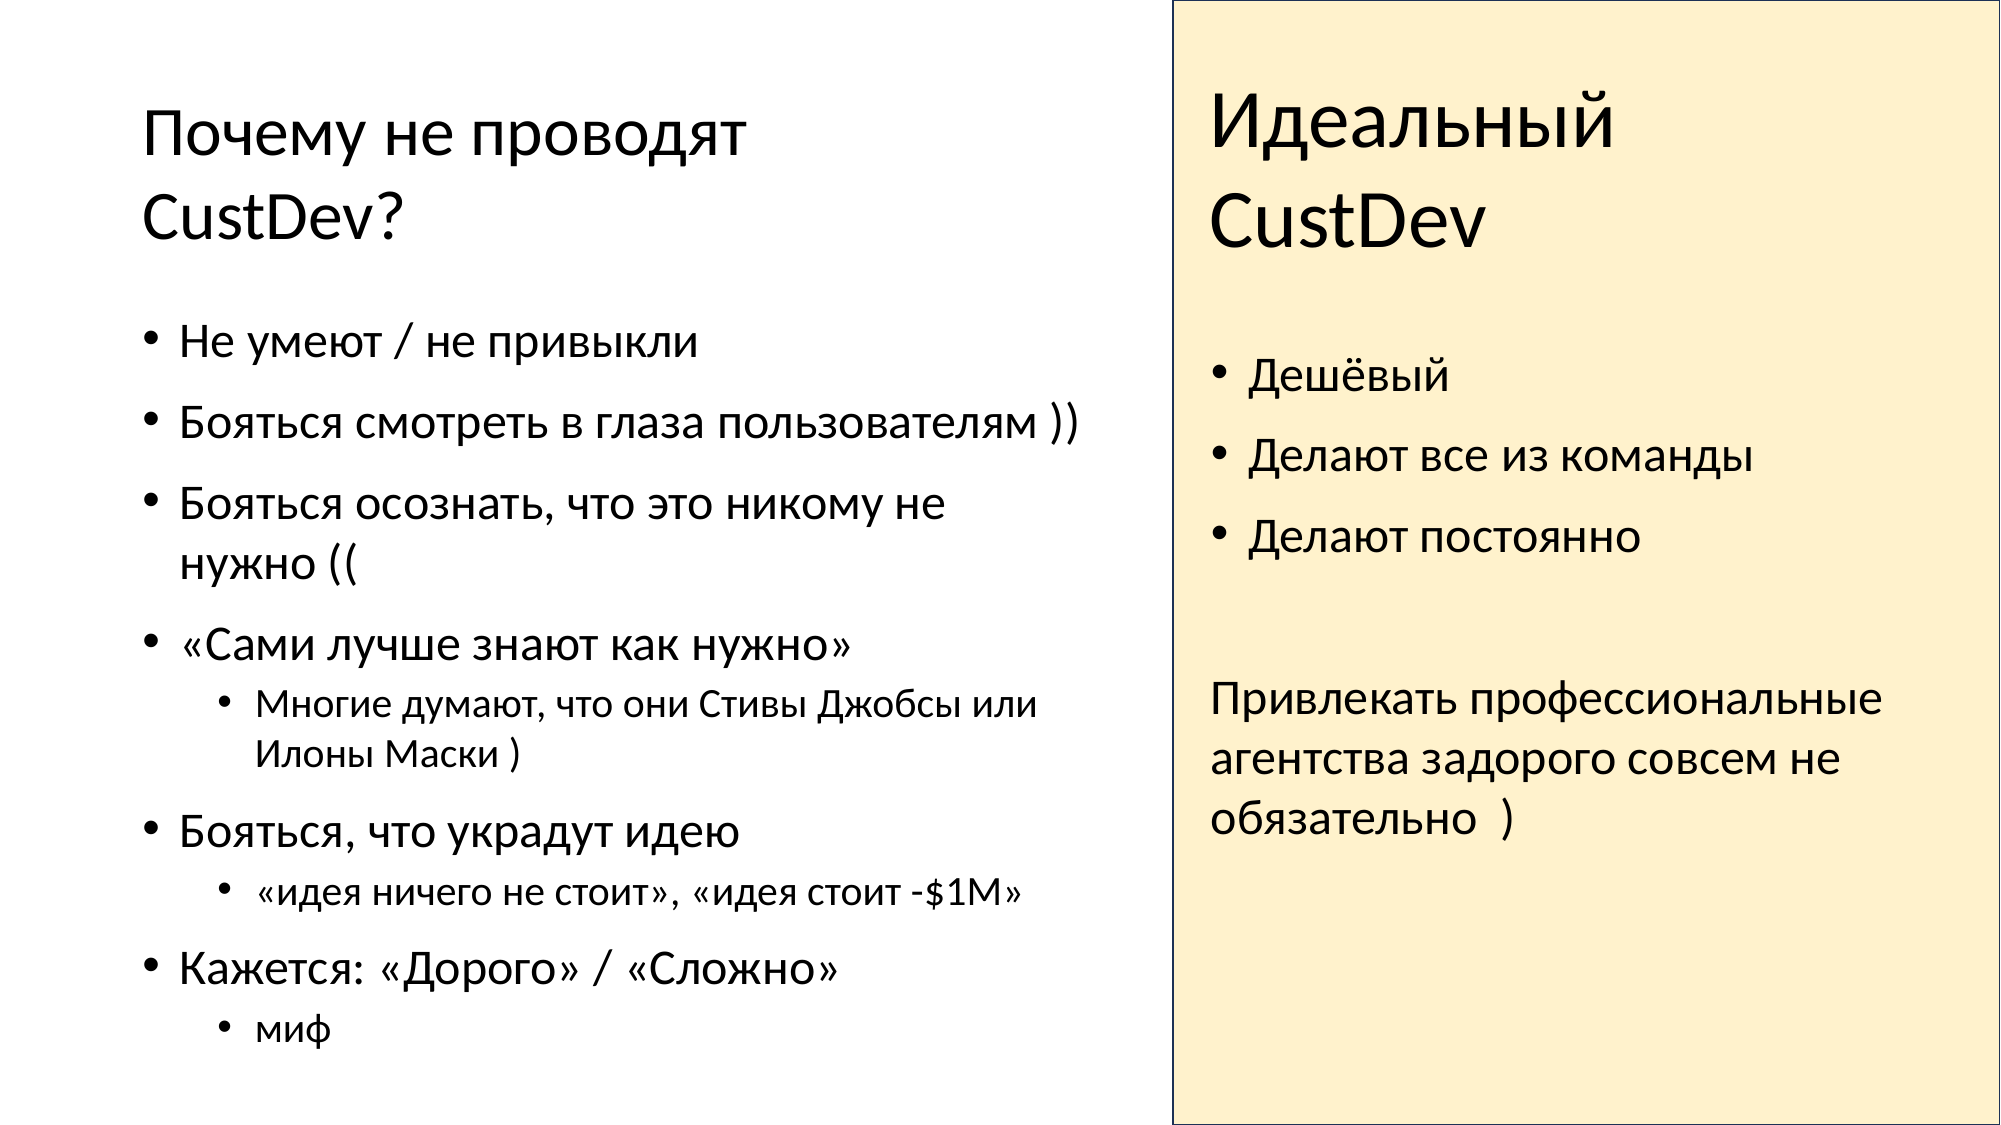

Идеальный
CustDev
# Почему не проводят CustDev?
Не умеют / не привыкли
Бояться смотреть в глаза пользователям ))
Бояться осознать, что это никому не нужно ((
«Сами лучше знают как нужно»
Многие думают, что они Стивы Джобсы или Илоны Маски )
Бояться, что украдут идею
«идея ничего не стоит», «идея стоит -$1M»
Кажется: «Дорого» / «Сложно»
миф

Дешёвый
Делают все из команды
Делают постоянно

Привлекать профессиональные агентства задорого совсем не обязательно  )